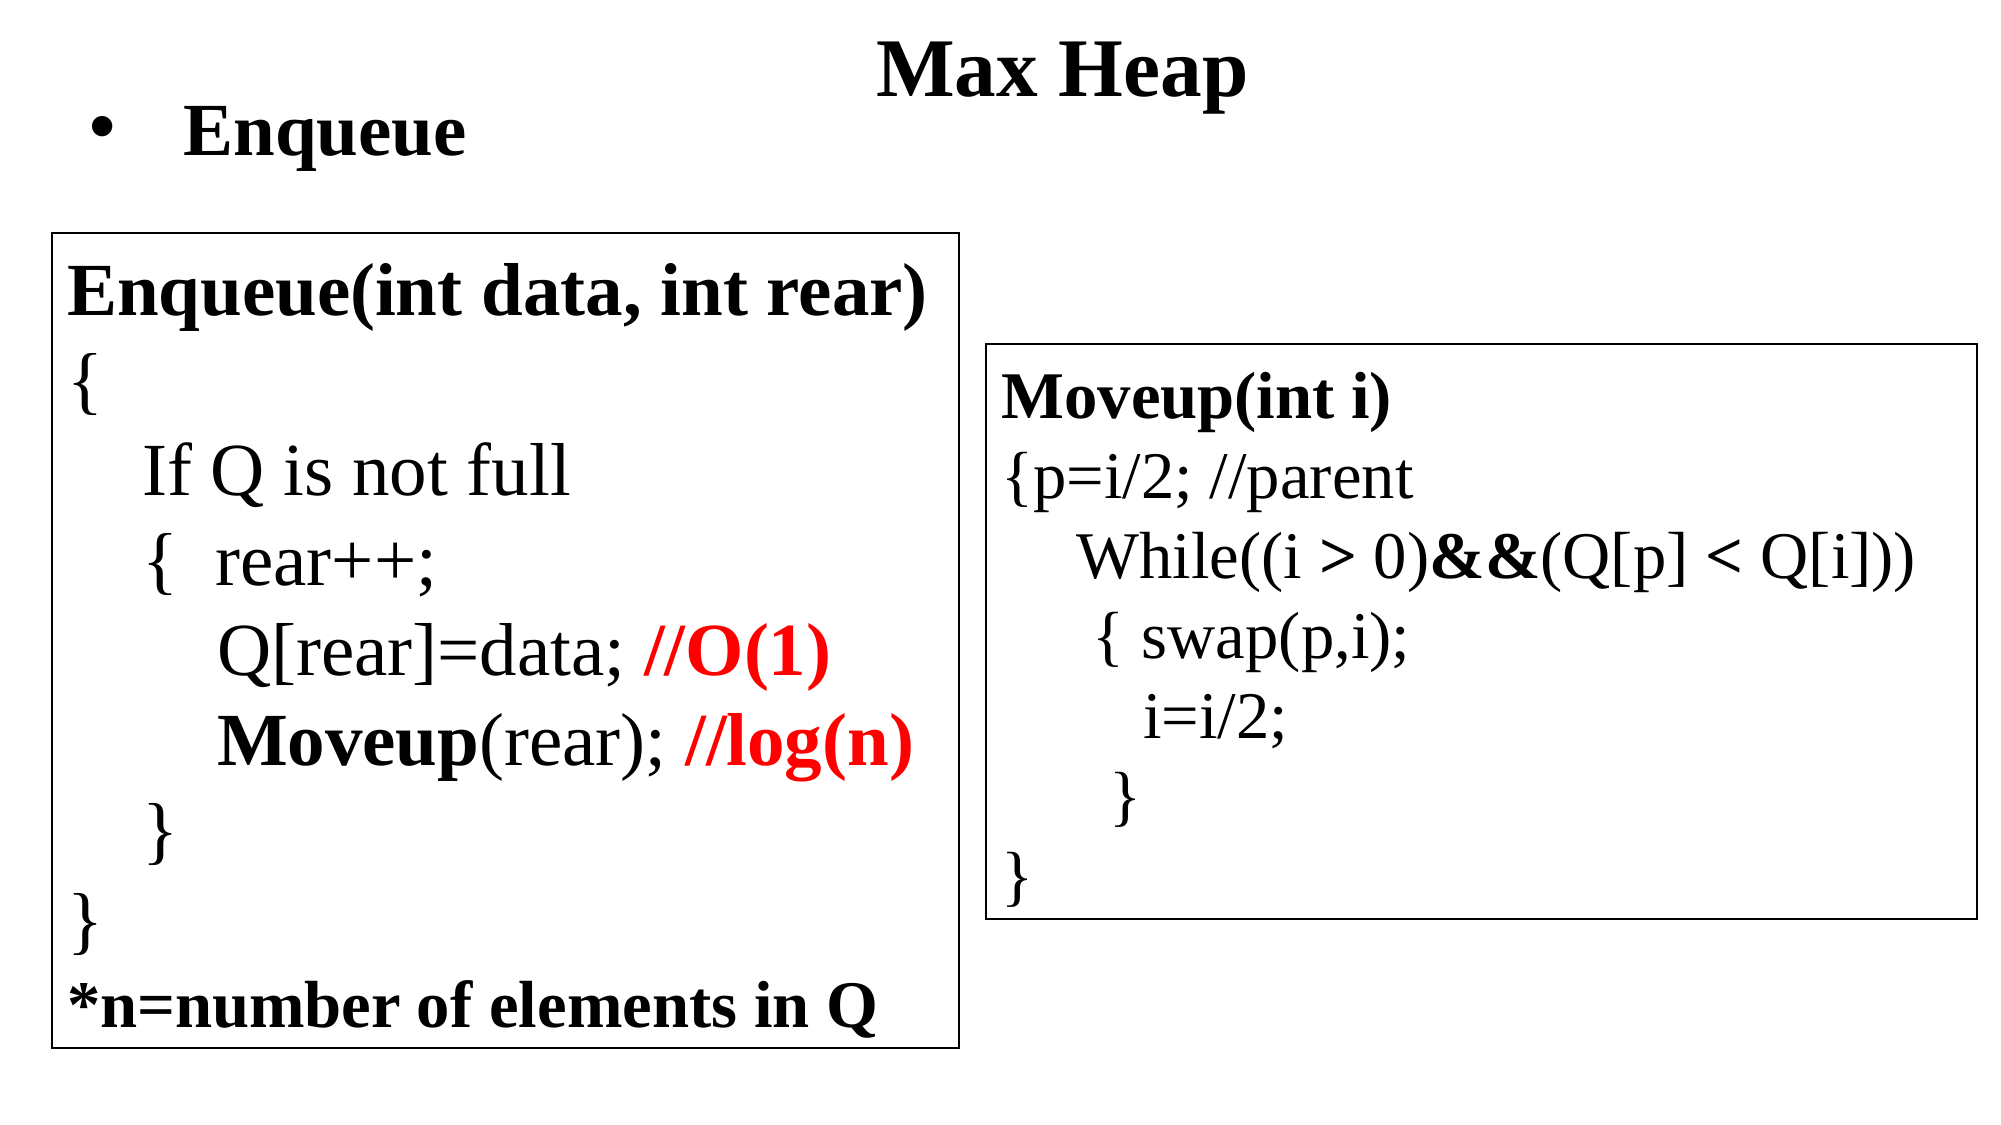

Max Heap
Enqueue
Enqueue(int data, int rear)
{
If Q is not full
{  rear++;
Q[rear]=data; //O(1)
Moveup(rear); //log(n)
}
}
*n=number of elements in Q
Moveup(int i)
{p=i/2; //parent
While((i > 0)&&(Q[p] < Q[i]))
 { swap(p,i);
    i=i/2;
  }
}